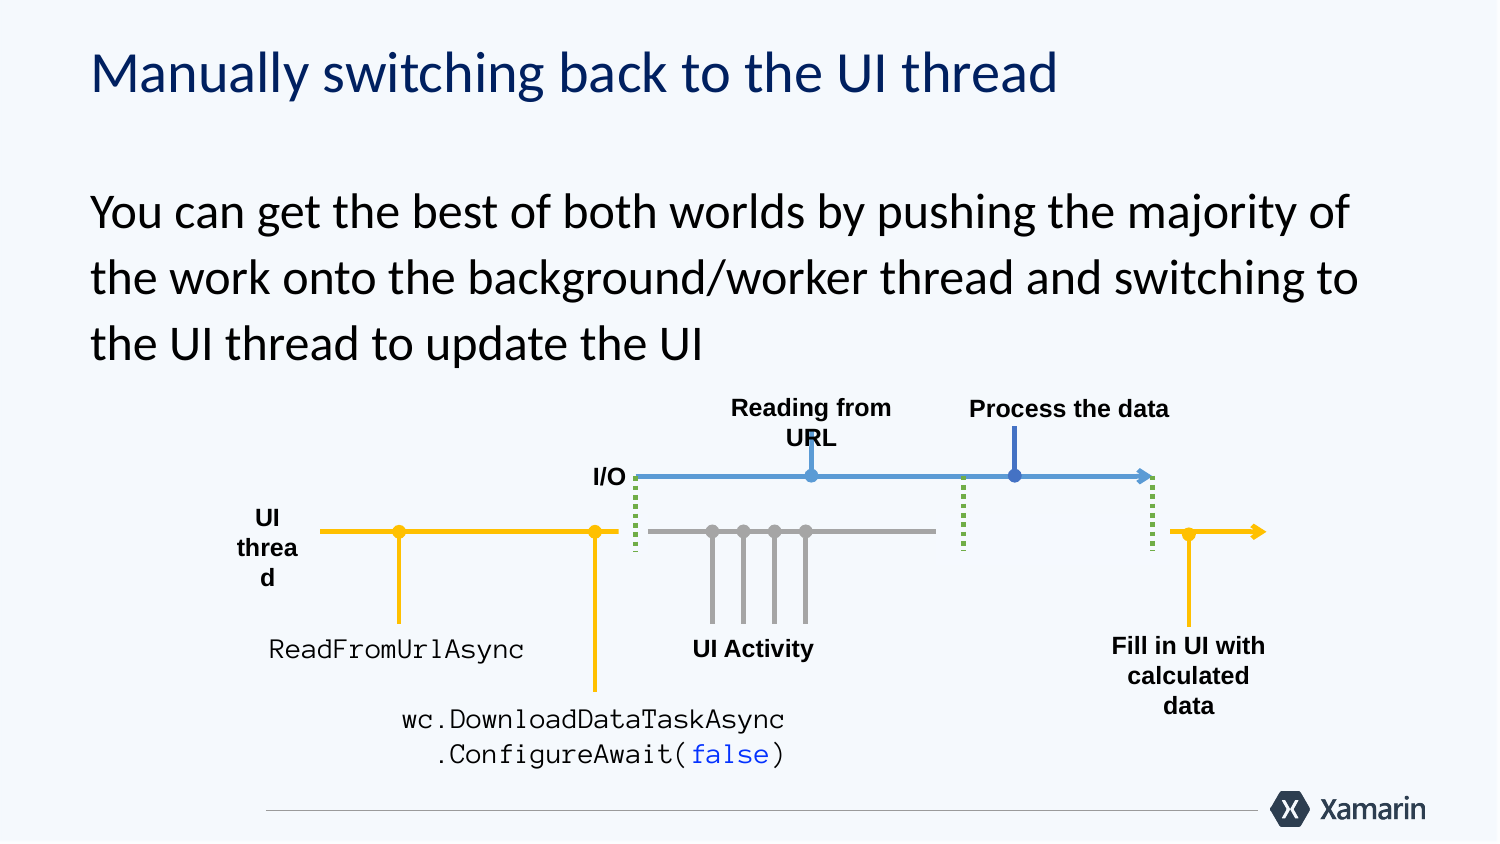

# Manually switching back to the UI thread
You can get the best of both worlds by pushing the majority of the work onto the background/worker thread and switching to the UI thread to update the UI
Reading from URL
Process the data
I/O
UI
thread

Fill in UI with calculated data
ReadFromUrlAsync
UI Activity
wc.DownloadDataTaskAsync
  .ConfigureAwait(false)